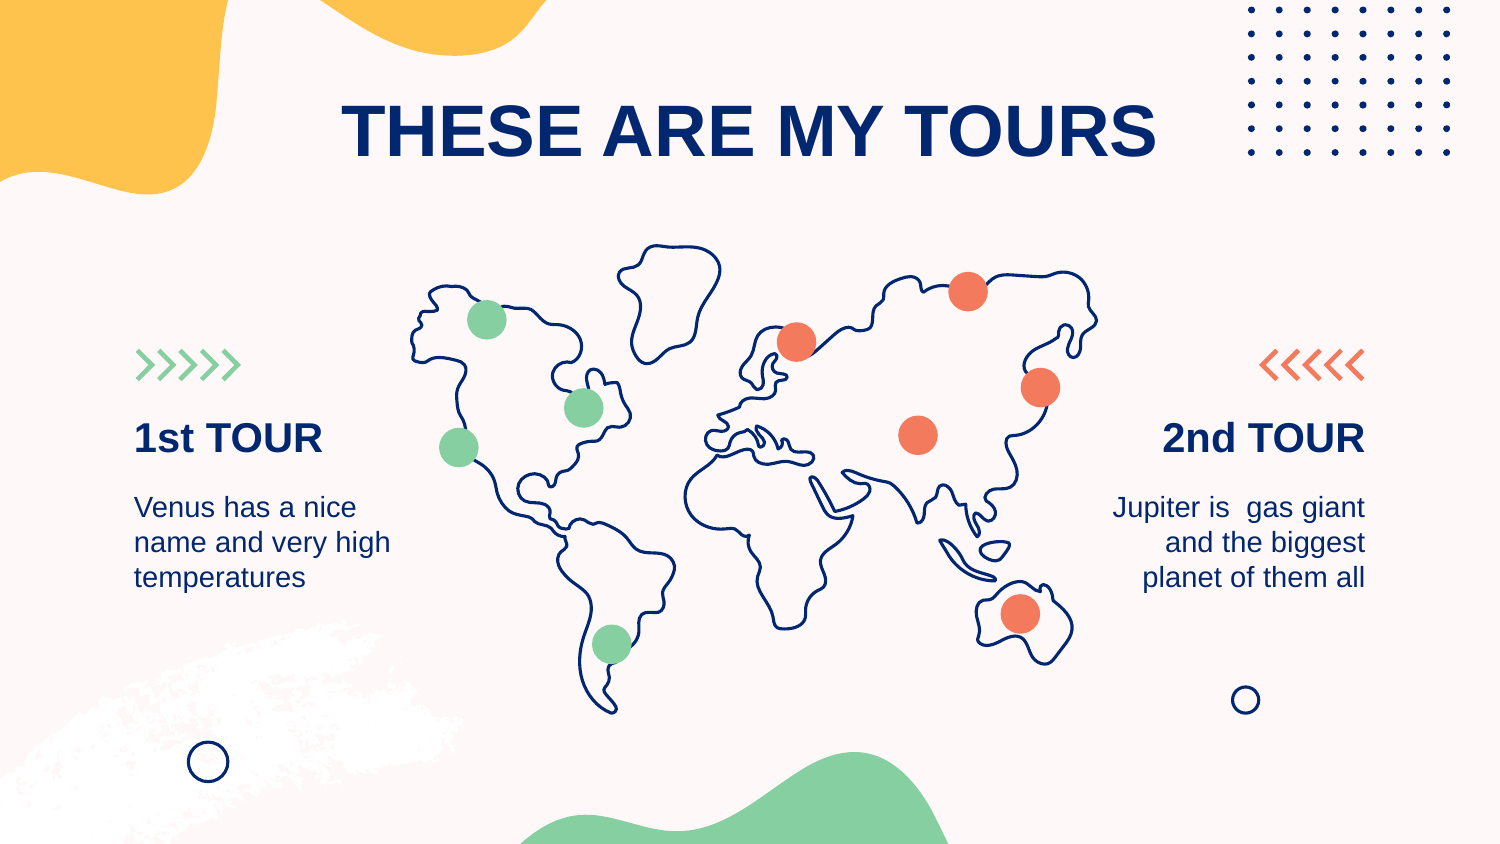

# THESE ARE MY TOURS

1st TOUR
2nd TOUR

Venus has a nice name and very high temperatures
Jupiter is  gas giant and the biggest planet of them all